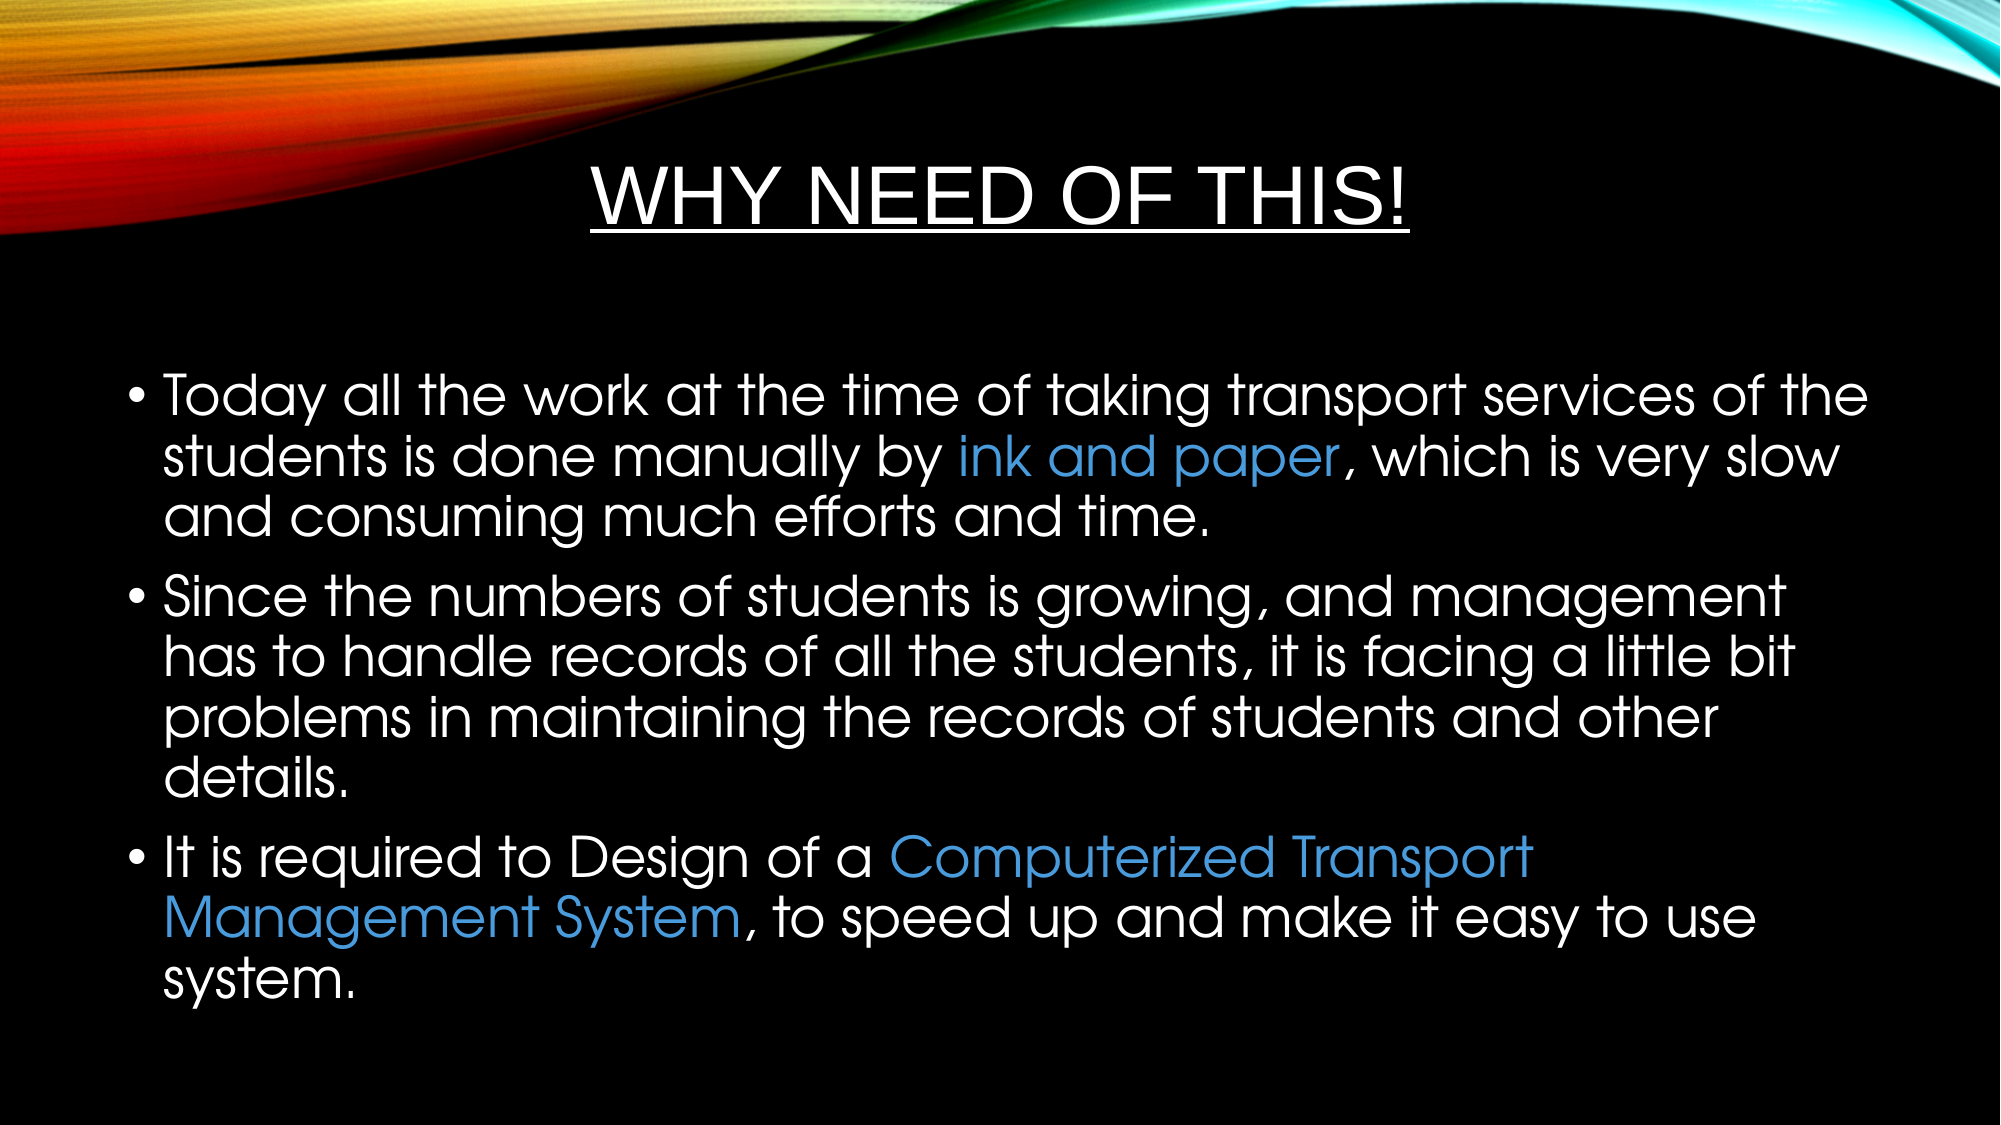

# WHY NEED OF THIS!
Today all the work at the time of taking transport services of the students is done manually by ink and paper, which is very slow and consuming much efforts and time.
Since the numbers of students is growing, and management has to handle records of all the students, it is facing a little bit problems in maintaining the records of students and other details.
It is required to Design of a Computerized Transport Management System, to speed up and make it easy to use system.